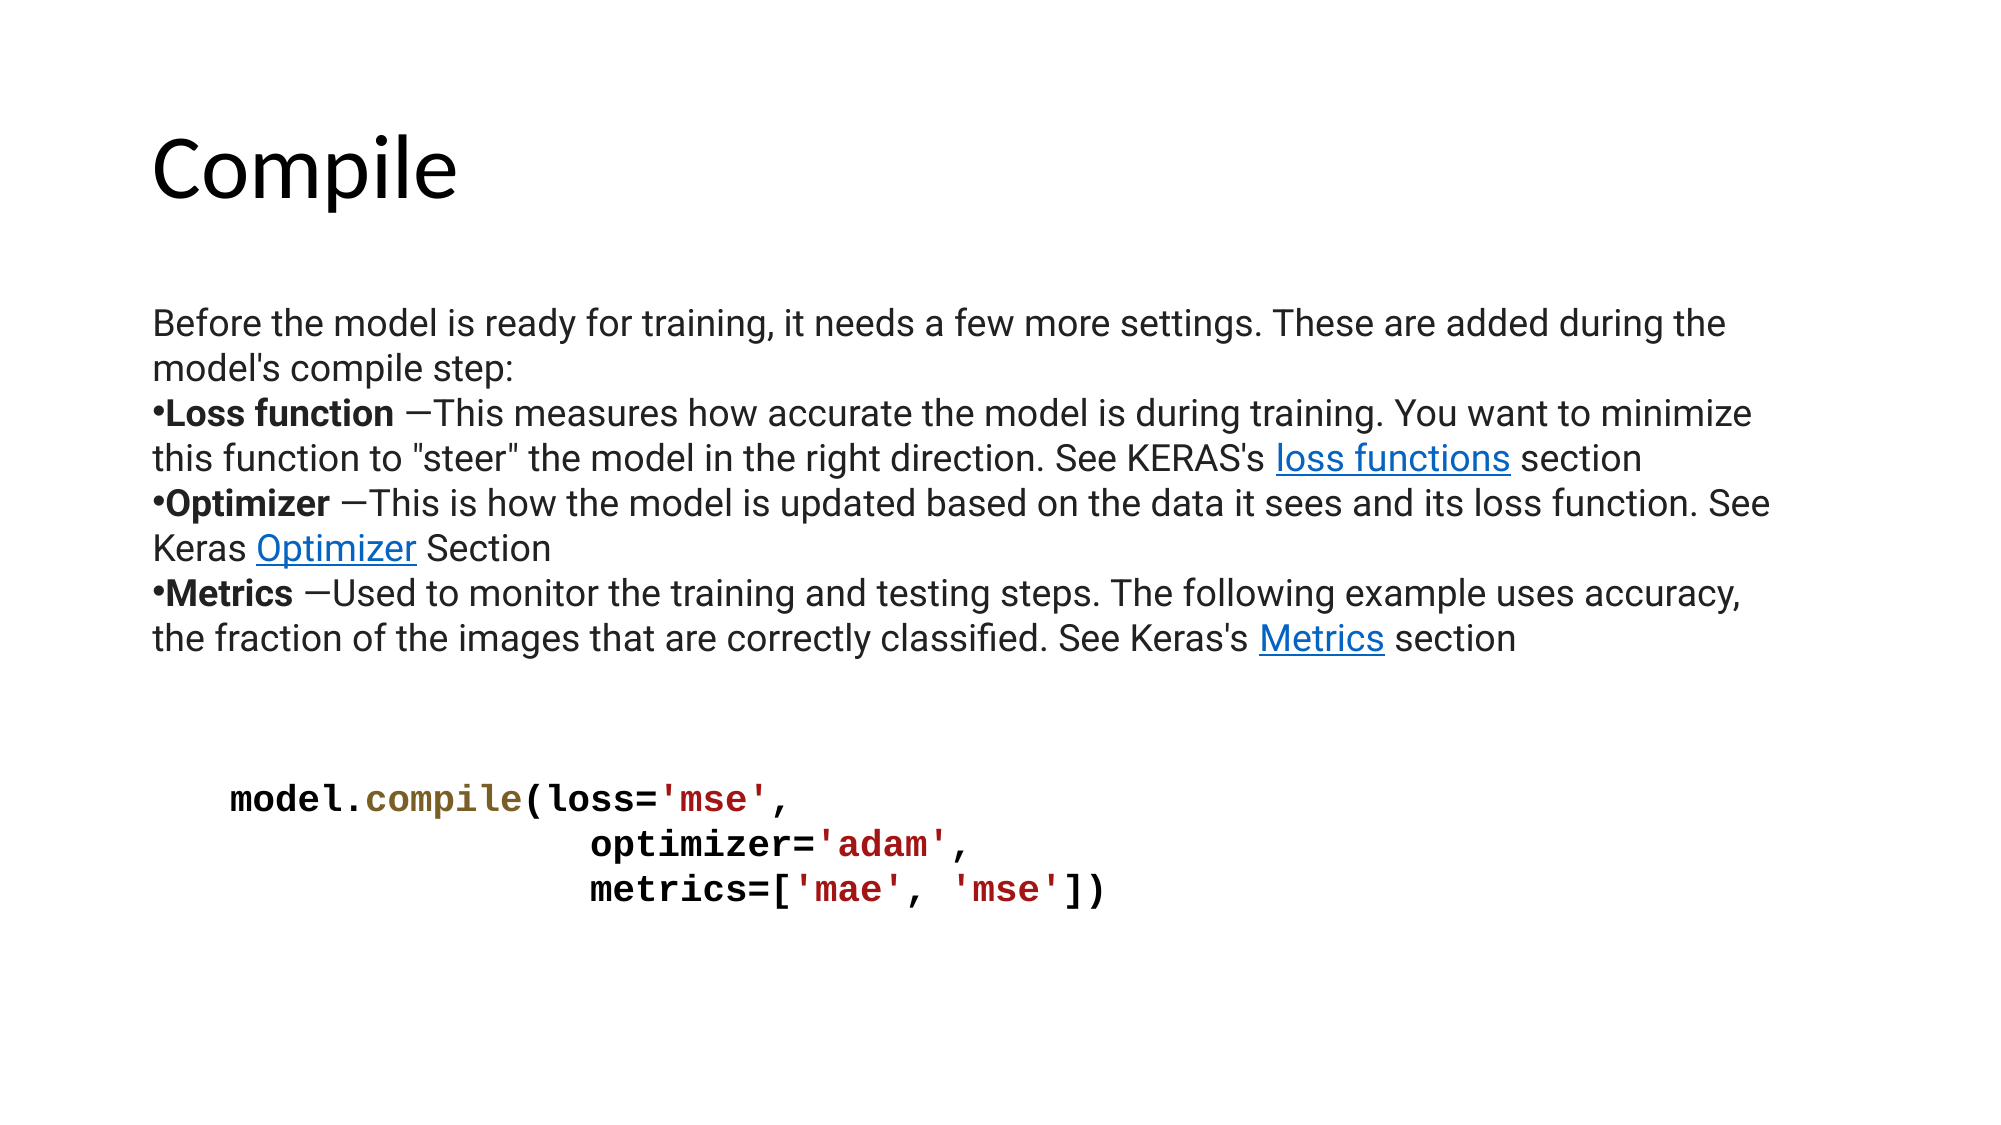

# Compile
Before the model is ready for training, it needs a few more settings. These are added during the model's compile step:
Loss function —This measures how accurate the model is during training. You want to minimize this function to "steer" the model in the right direction. See KERAS's loss functions section
Optimizer —This is how the model is updated based on the data it sees and its loss function. See Keras Optimizer Section
Metrics —Used to monitor the training and testing steps. The following example uses accuracy, the fraction of the images that are correctly classified. See Keras's Metrics section
model.compile(loss='mse',
                optimizer='adam',
                metrics=['mae', 'mse'])